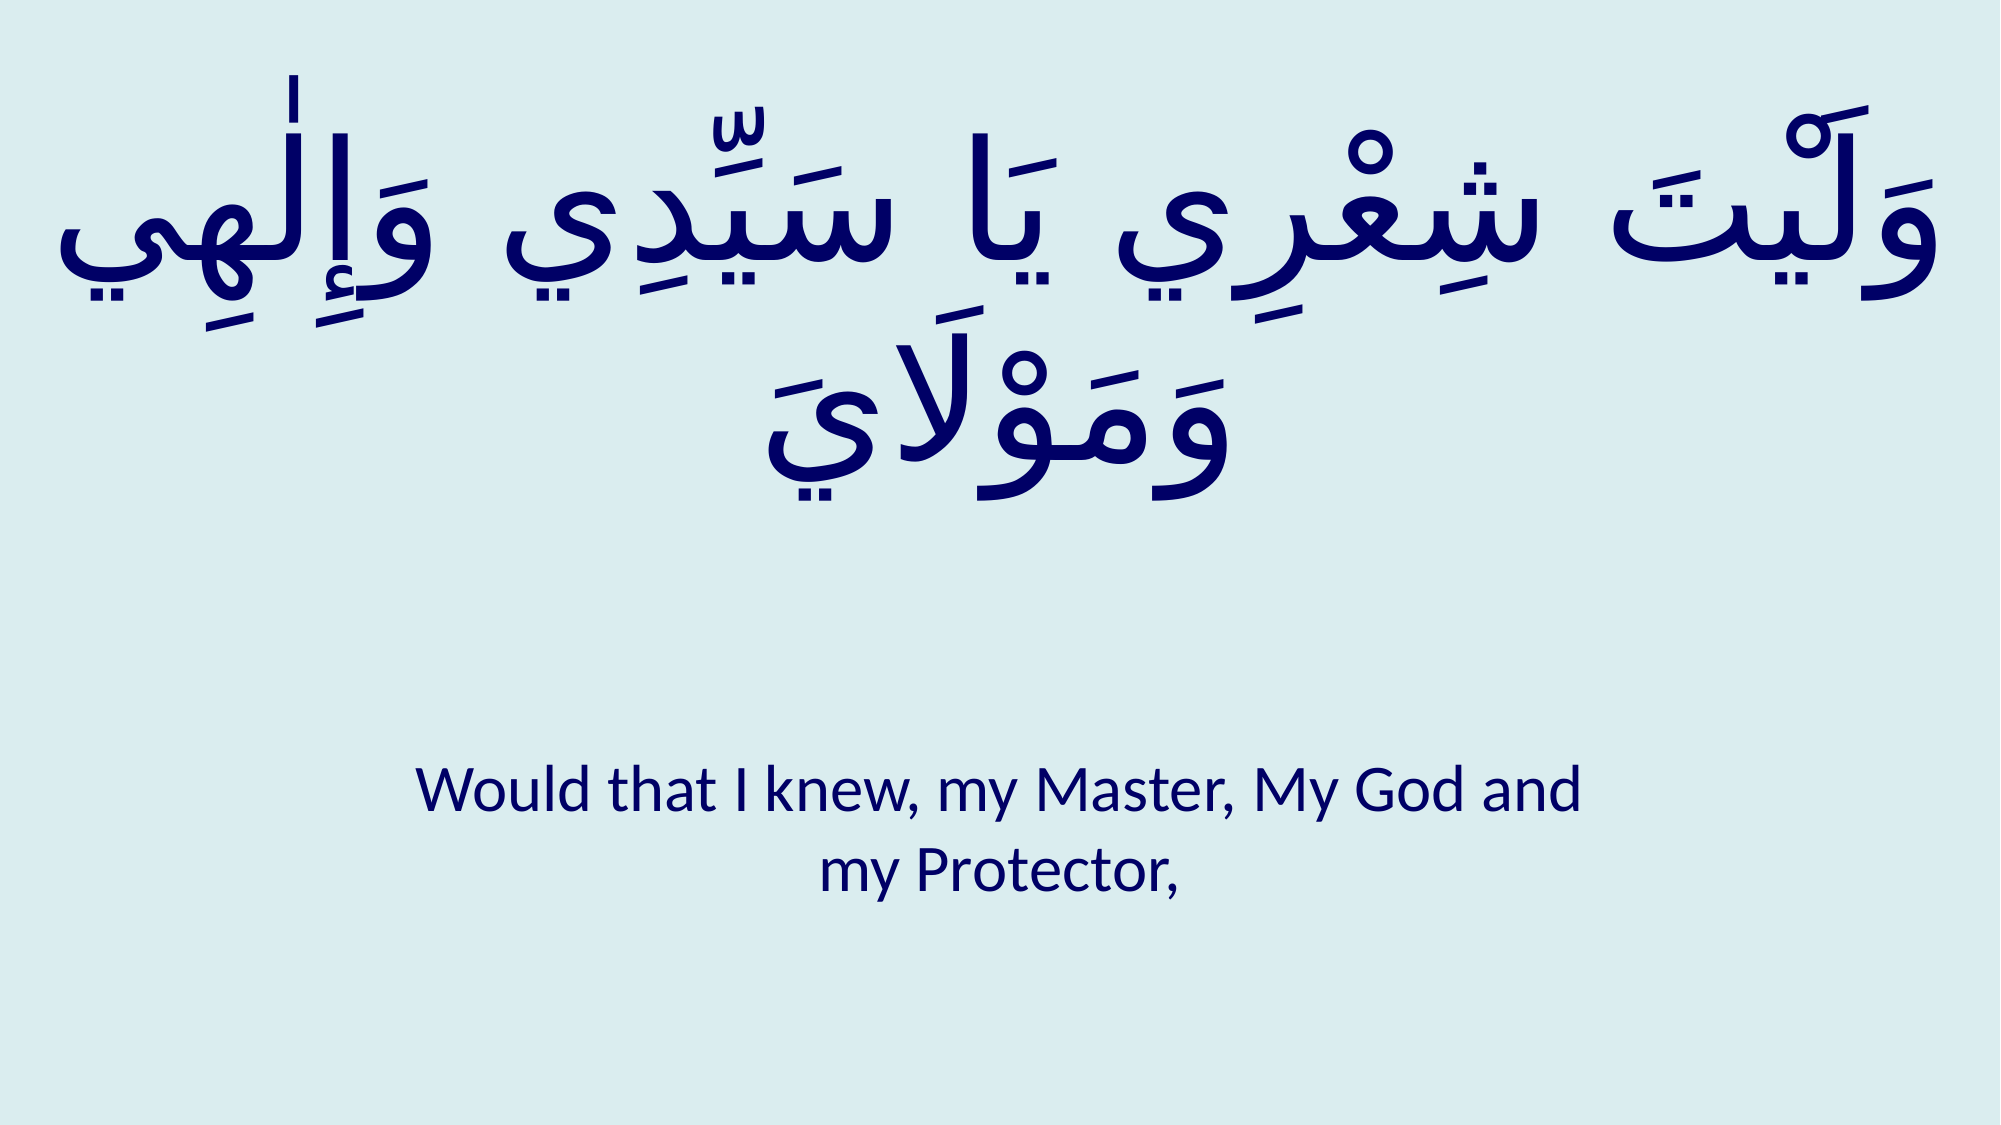

# وَلَيْتَ شِعْرِي یَا سَیِّدِي وَإِلٰهِي وَمَوْلَايَ
Would that I knew, my Master, My God and my Protector,